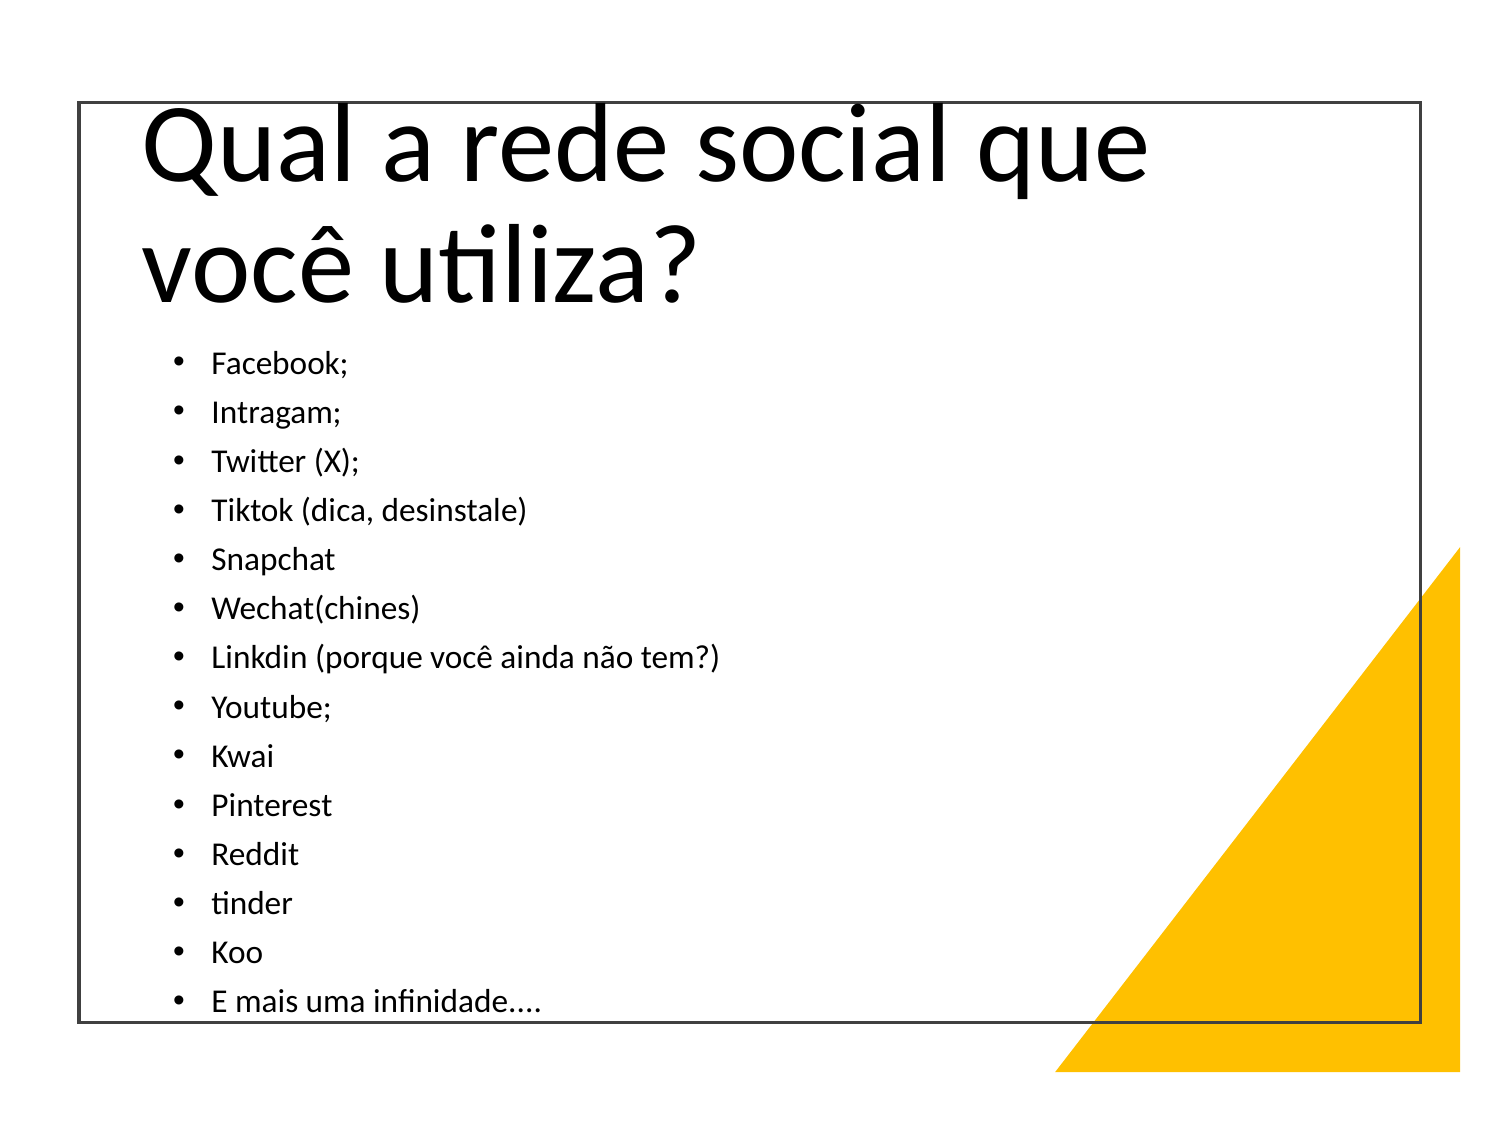

# Qual a rede social que você utiliza?

Facebook;
Intragam;
Twitter (X);
Tiktok (dica, desinstale)
Snapchat
Wechat(chines)
Linkdin (porque você ainda não tem?)
Youtube;
Kwai
Pinterest
Reddit
tinder
Koo
E mais uma infinidade....